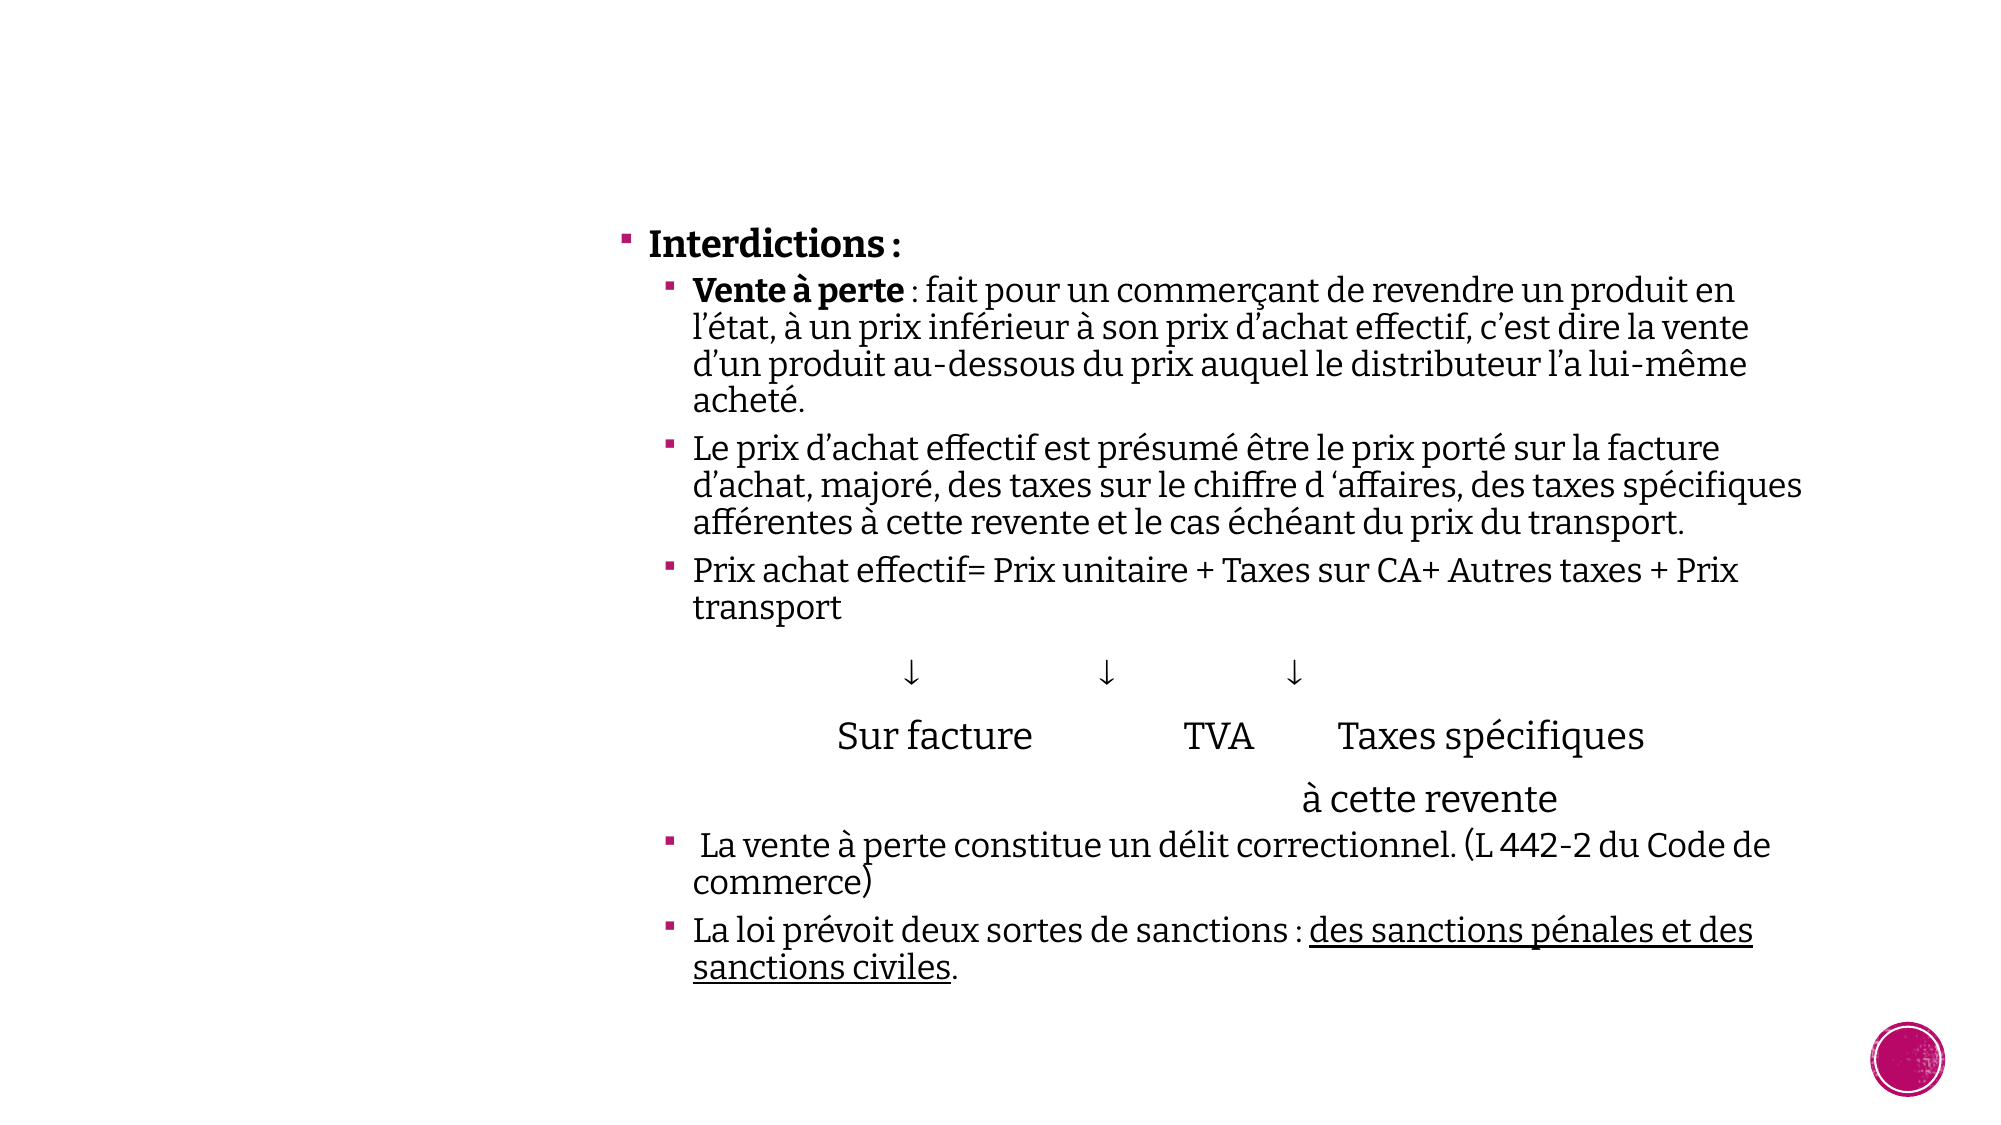

Interdictions :
Vente à perte : fait pour un commerçant de revendre un produit en l’état, à un prix inférieur à son prix d’achat effectif, c’est dire la vente d’un produit au-dessous du prix auquel le distributeur l’a lui-même acheté.
Le prix d’achat effectif est présumé être le prix porté sur la facture d’achat, majoré, des taxes sur le chiffre d ‘affaires, des taxes spécifiques afférentes à cette revente et le cas échéant du prix du transport.
Prix achat effectif= Prix unitaire + Taxes sur CA+ Autres taxes + Prix transport
                                      ↓                        ↓                       ↓
                             Sur facture                    TVA           Taxes spécifiques
                                                                                           à cette revente
 La vente à perte constitue un délit correctionnel. (L 442-2 du Code de commerce)
La loi prévoit deux sortes de sanctions : des sanctions pénales et des sanctions civiles.